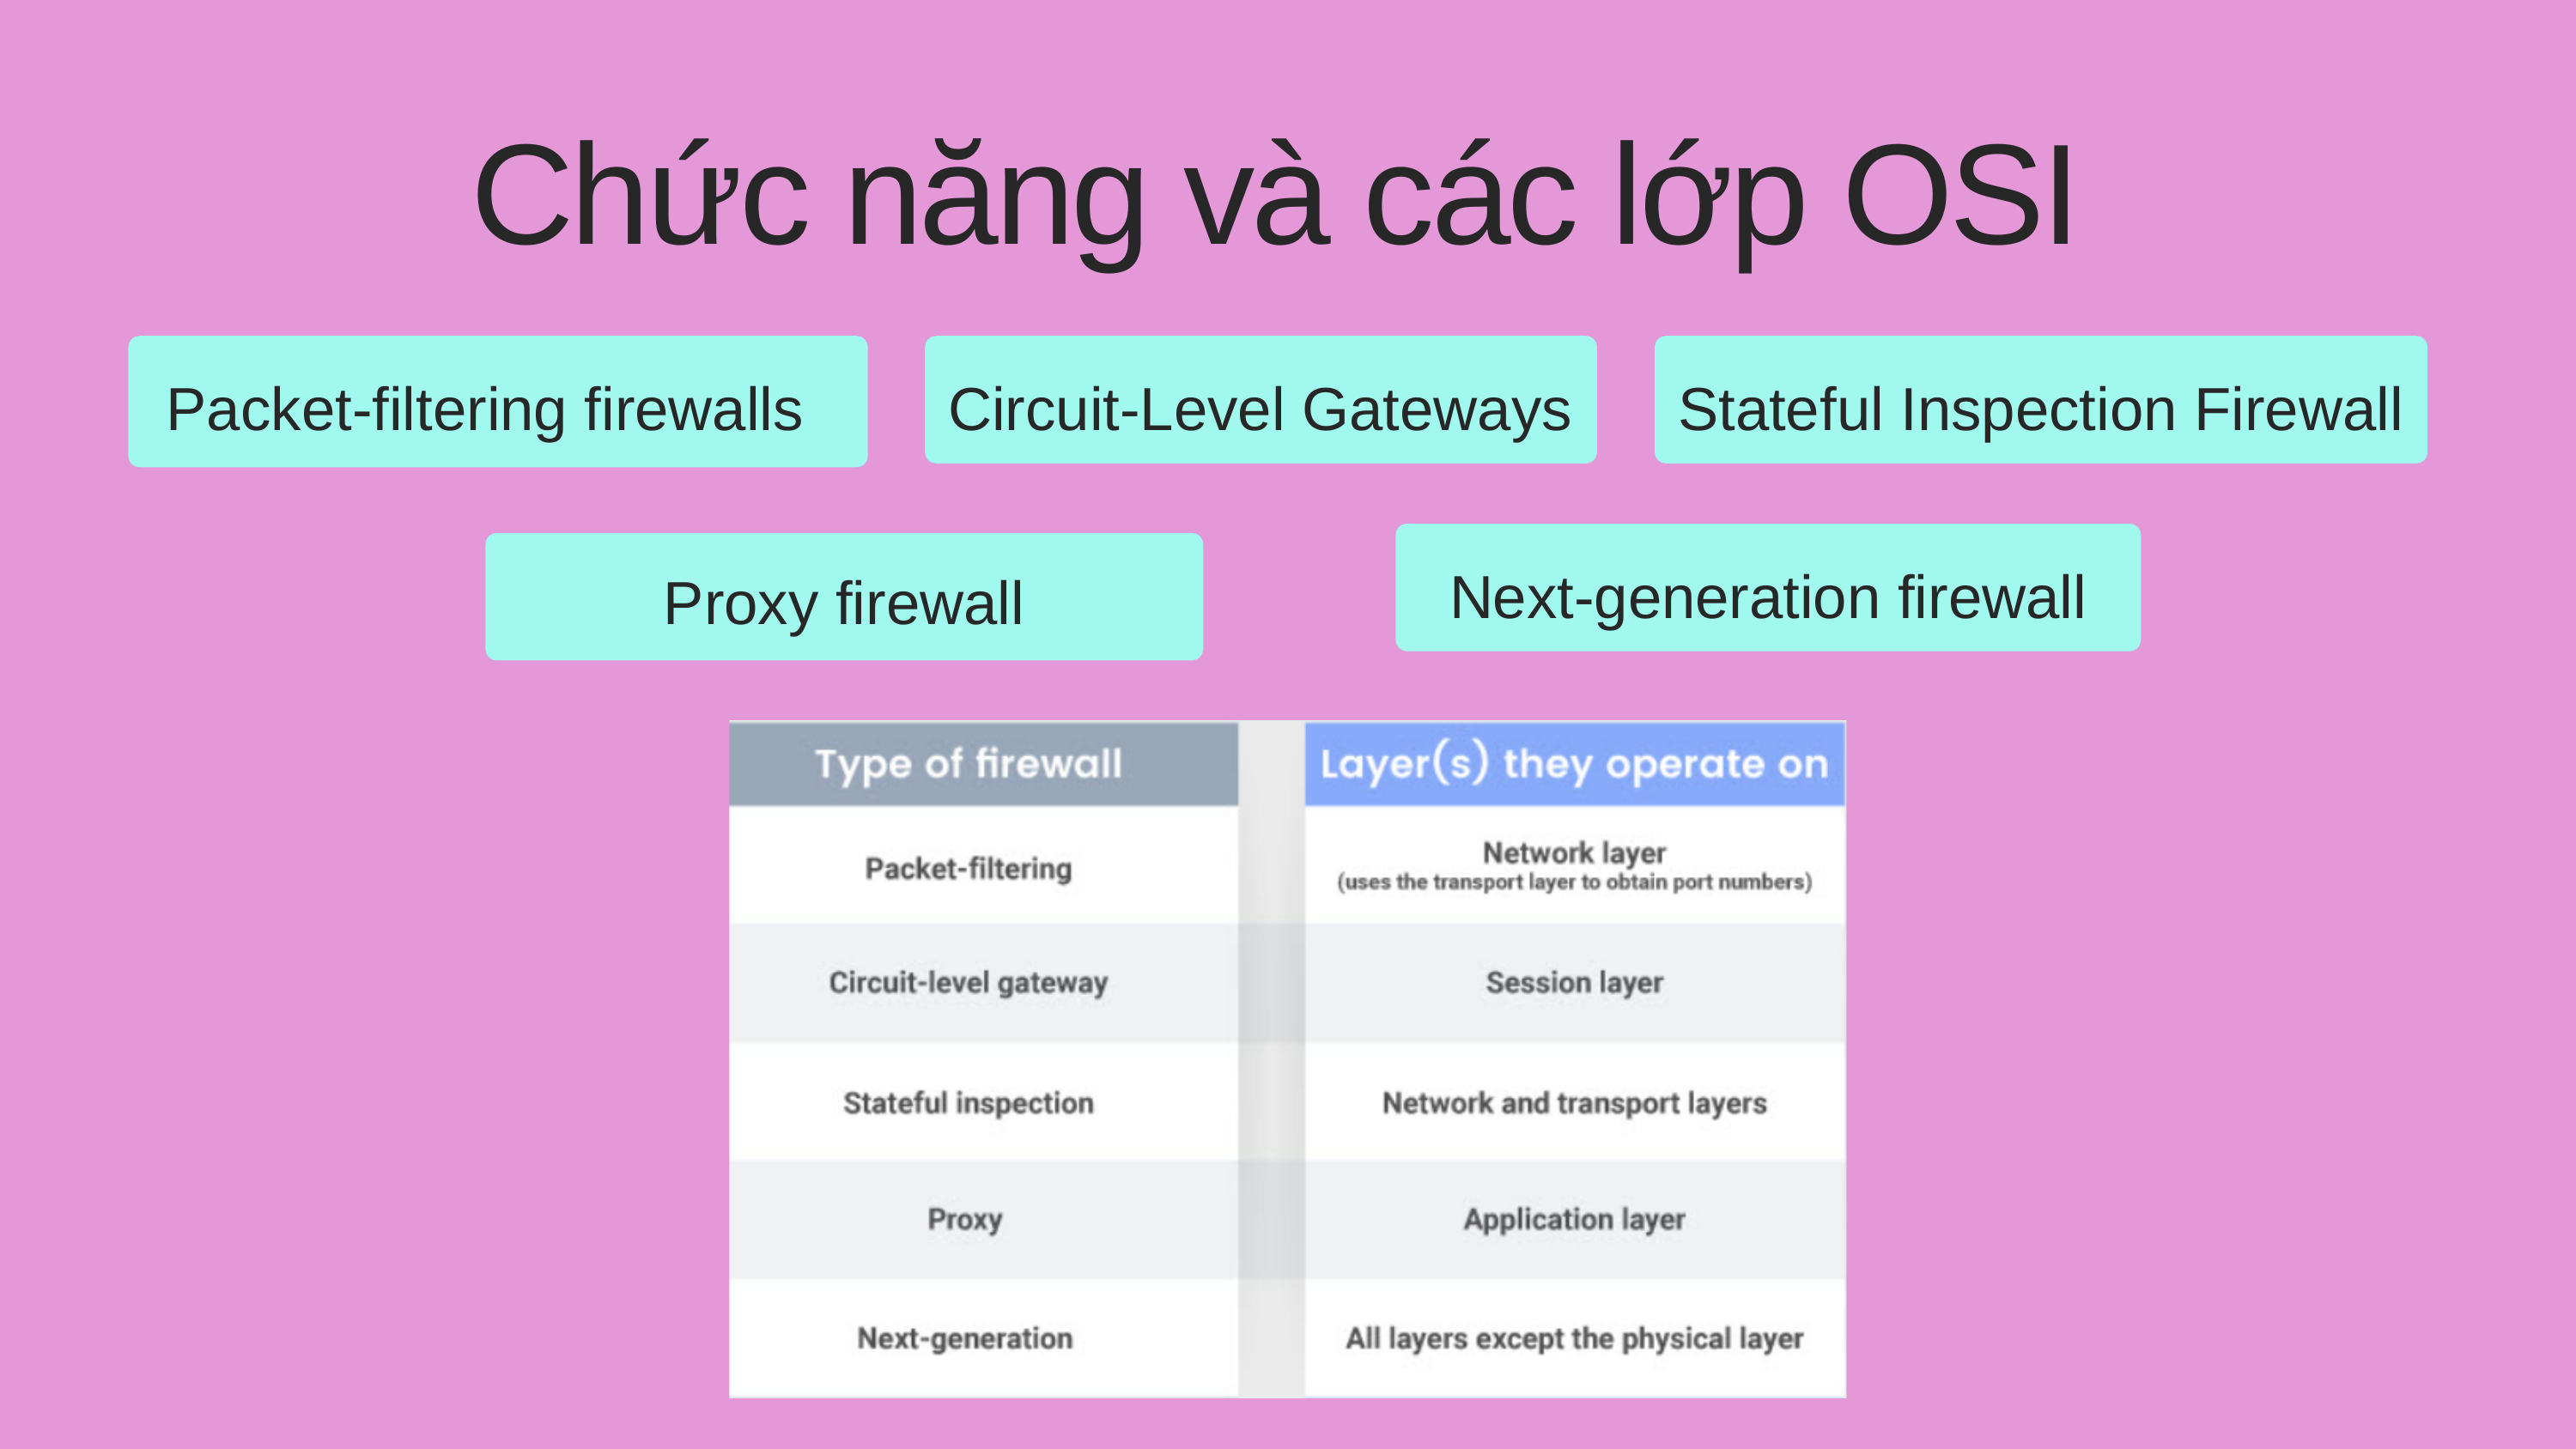

Chức năng và các lớp OSI

Packet-filtering firewalls

Circuit-Level Gateways

Stateful Inspection Firewall

Next-generation firewall

Proxy firewall